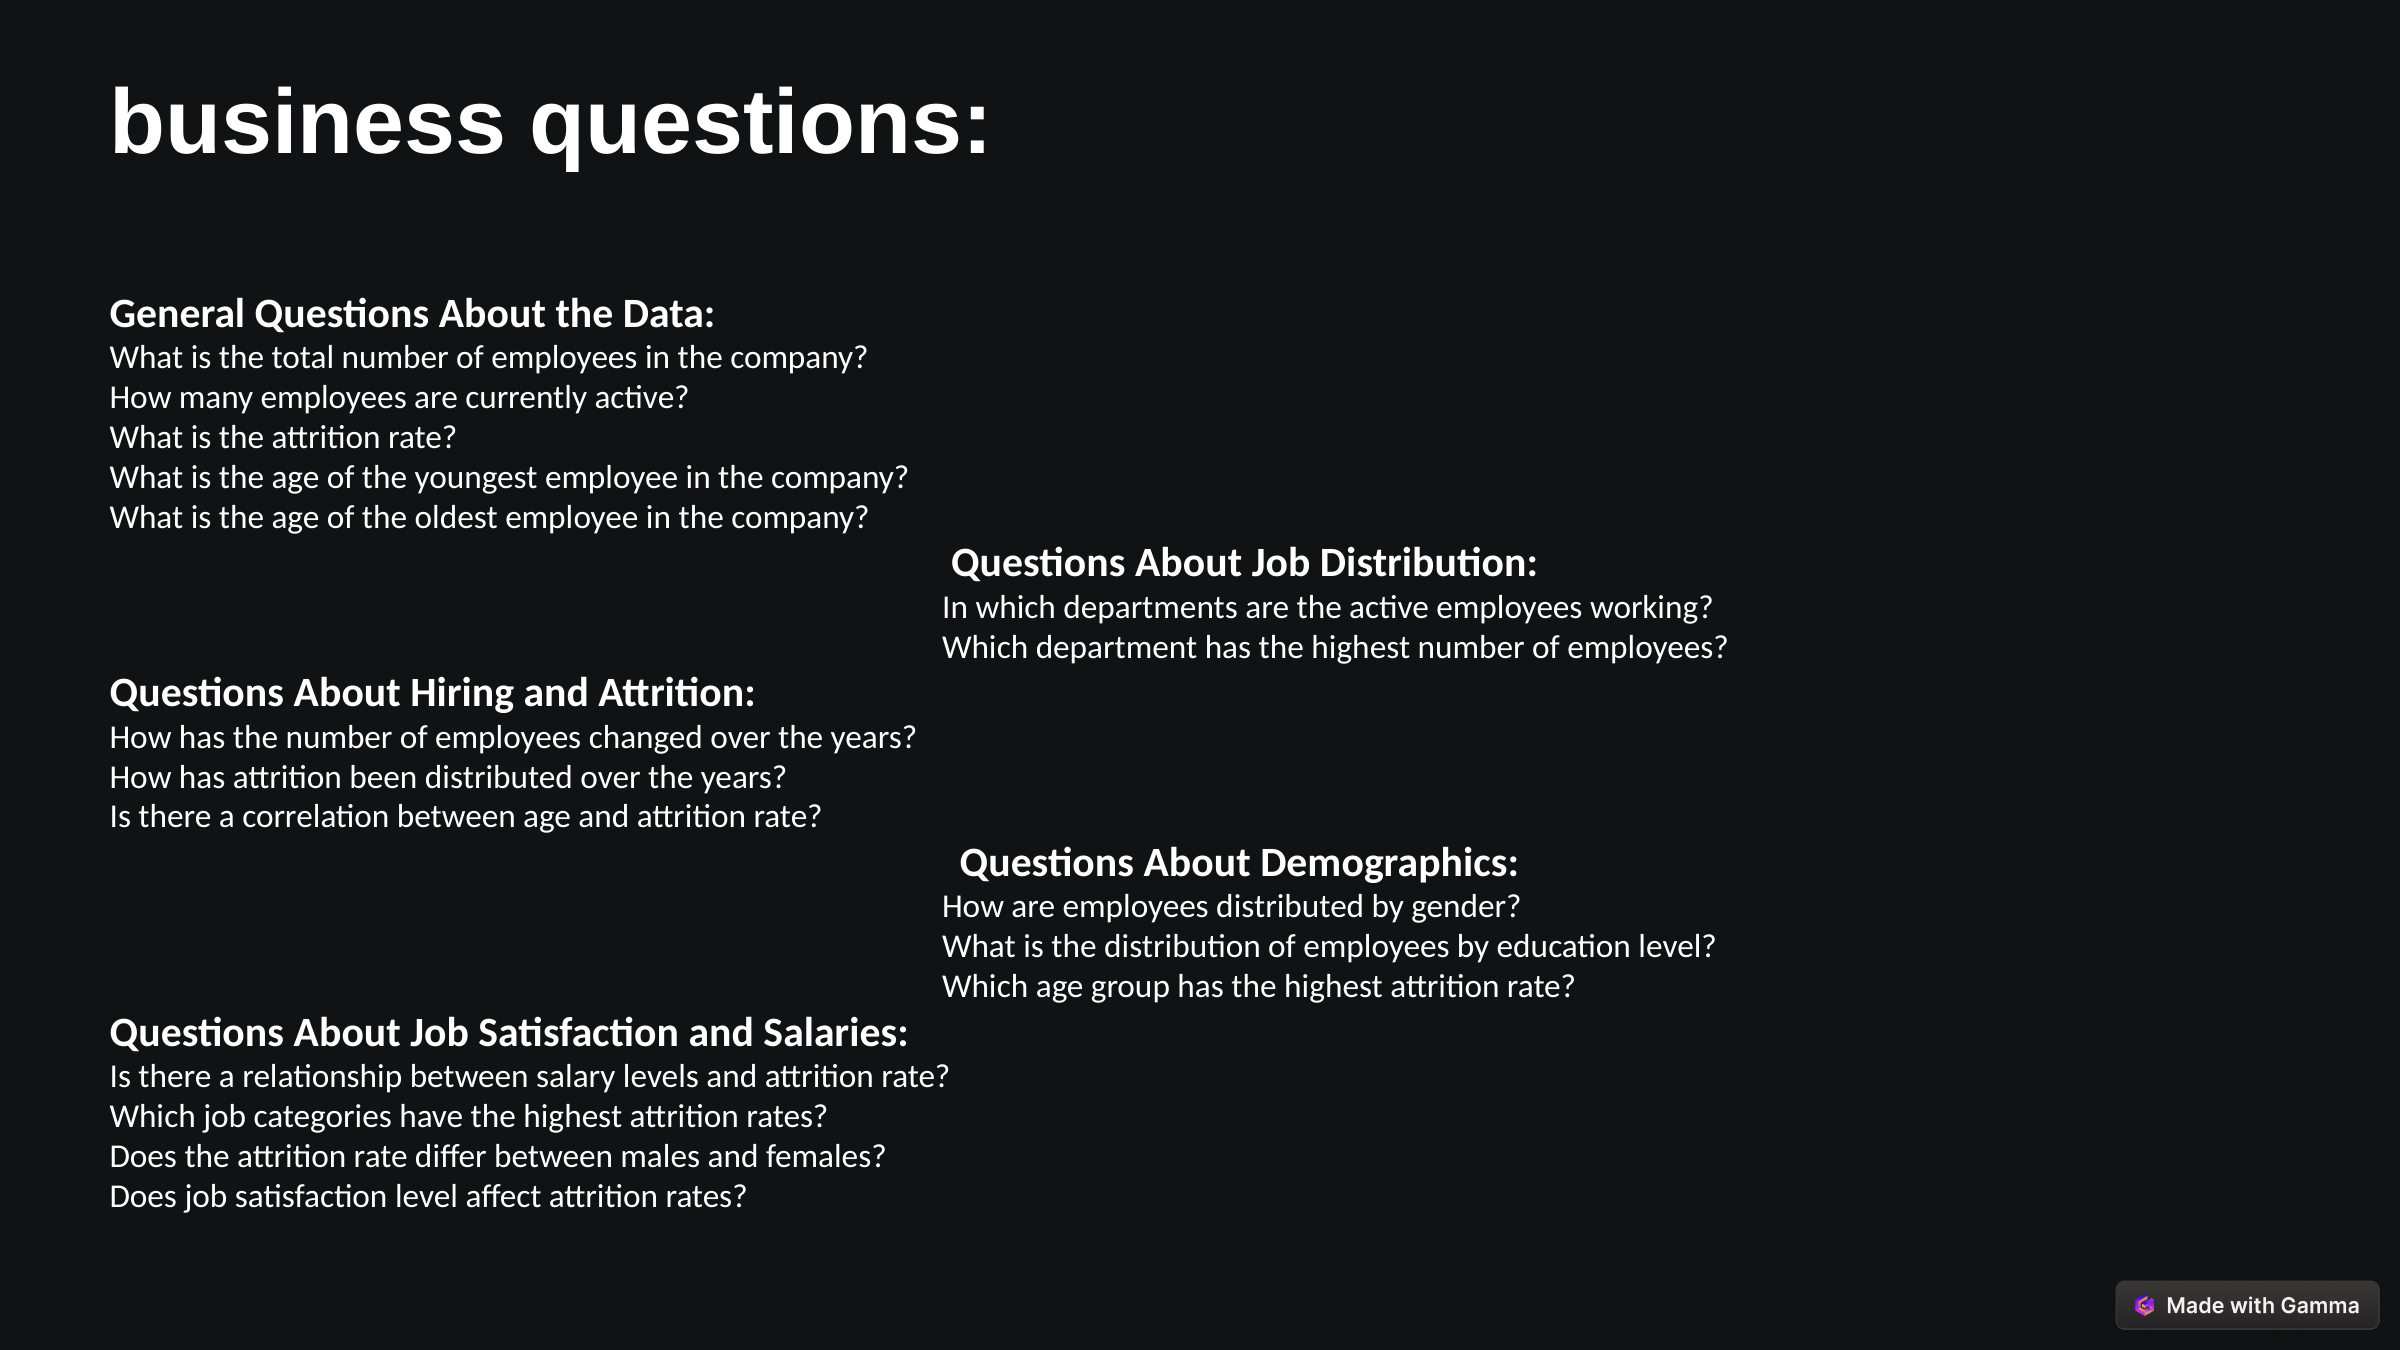

business questions:
General Questions About the Data:
What is the total number of employees in the company?
How many employees are currently active?
What is the attrition rate?
What is the age of the youngest employee in the company?
What is the age of the oldest employee in the company?
                                                                                                   Questions About Job Distribution:
                                                                                                               In which departments are the active employees working?
                                                                                                               Which department has the highest number of employees?
Questions About Hiring and Attrition:
How has the number of employees changed over the years?
How has attrition been distributed over the years?
Is there a correlation between age and attrition rate?
                                                                                                    Questions About Demographics:
                                                                                                               How are employees distributed by gender?
                                                                                                               What is the distribution of employees by education level?
                                                                                                               Which age group has the highest attrition rate?
Questions About Job Satisfaction and Salaries:
Is there a relationship between salary levels and attrition rate?
Which job categories have the highest attrition rates?
Does the attrition rate differ between males and females?
Does job satisfaction level affect attrition rates?